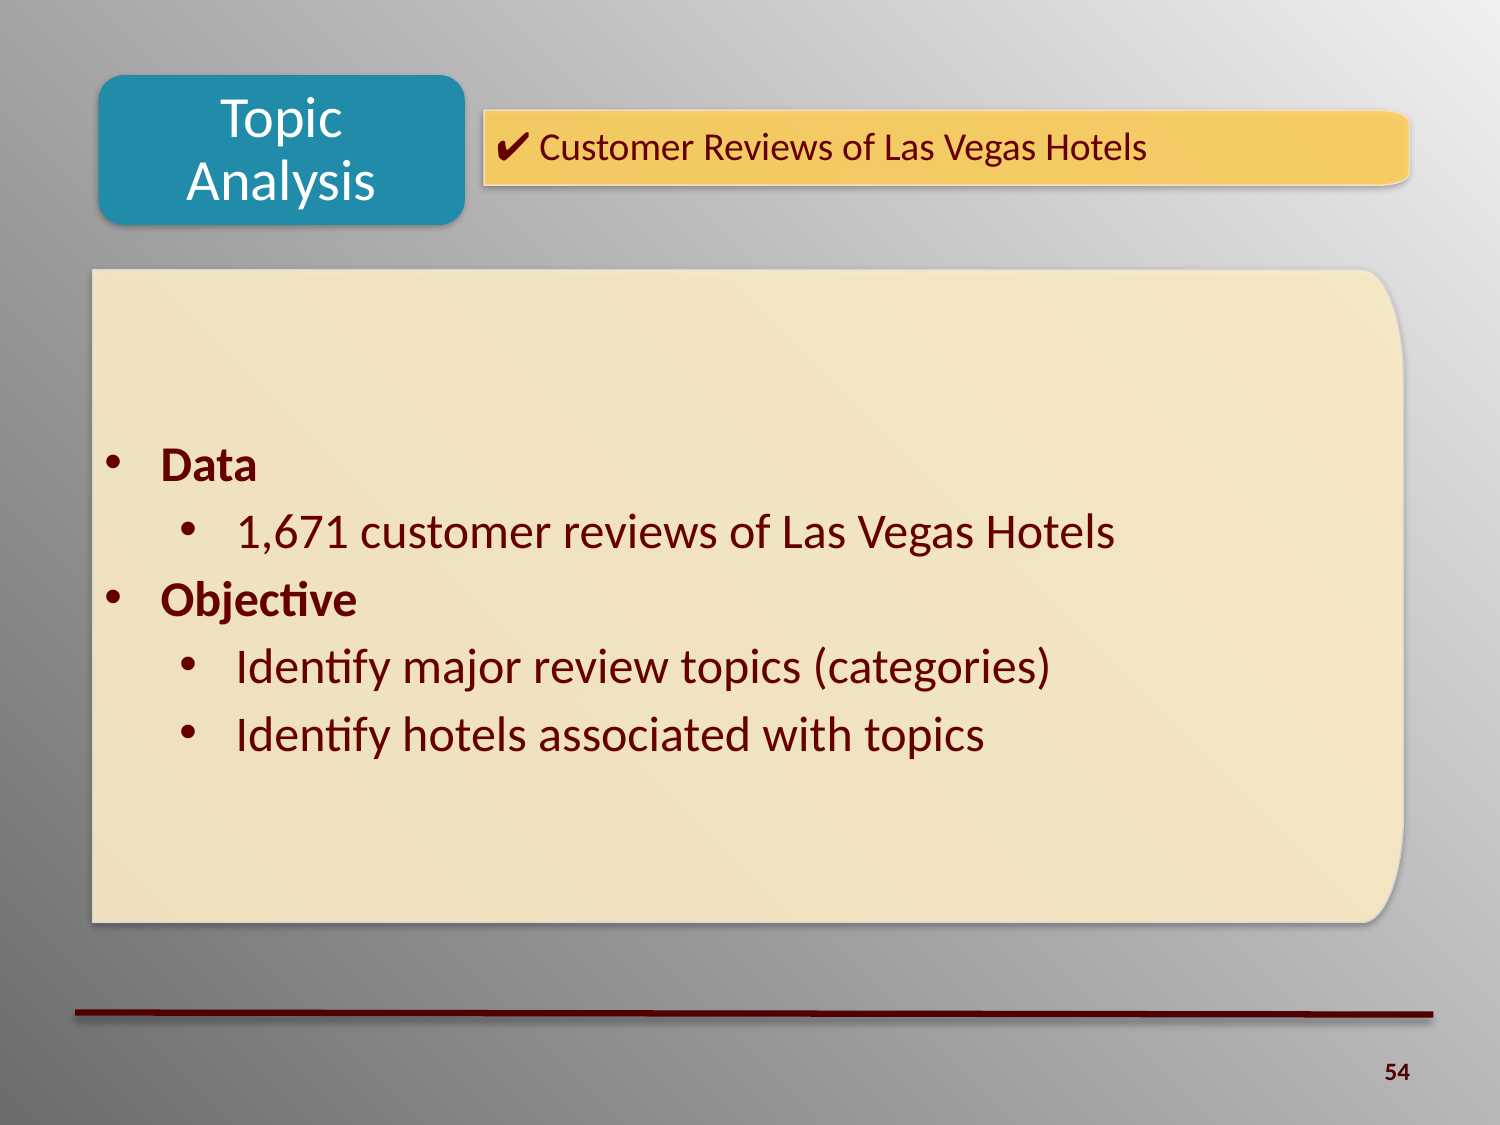

Topic Analysis
✔ Customer Reviews of Las Vegas Hotels
Data
1,671 customer reviews of Las Vegas Hotels
Objective
Identify major review topics (categories)
Identify hotels associated with topics
54